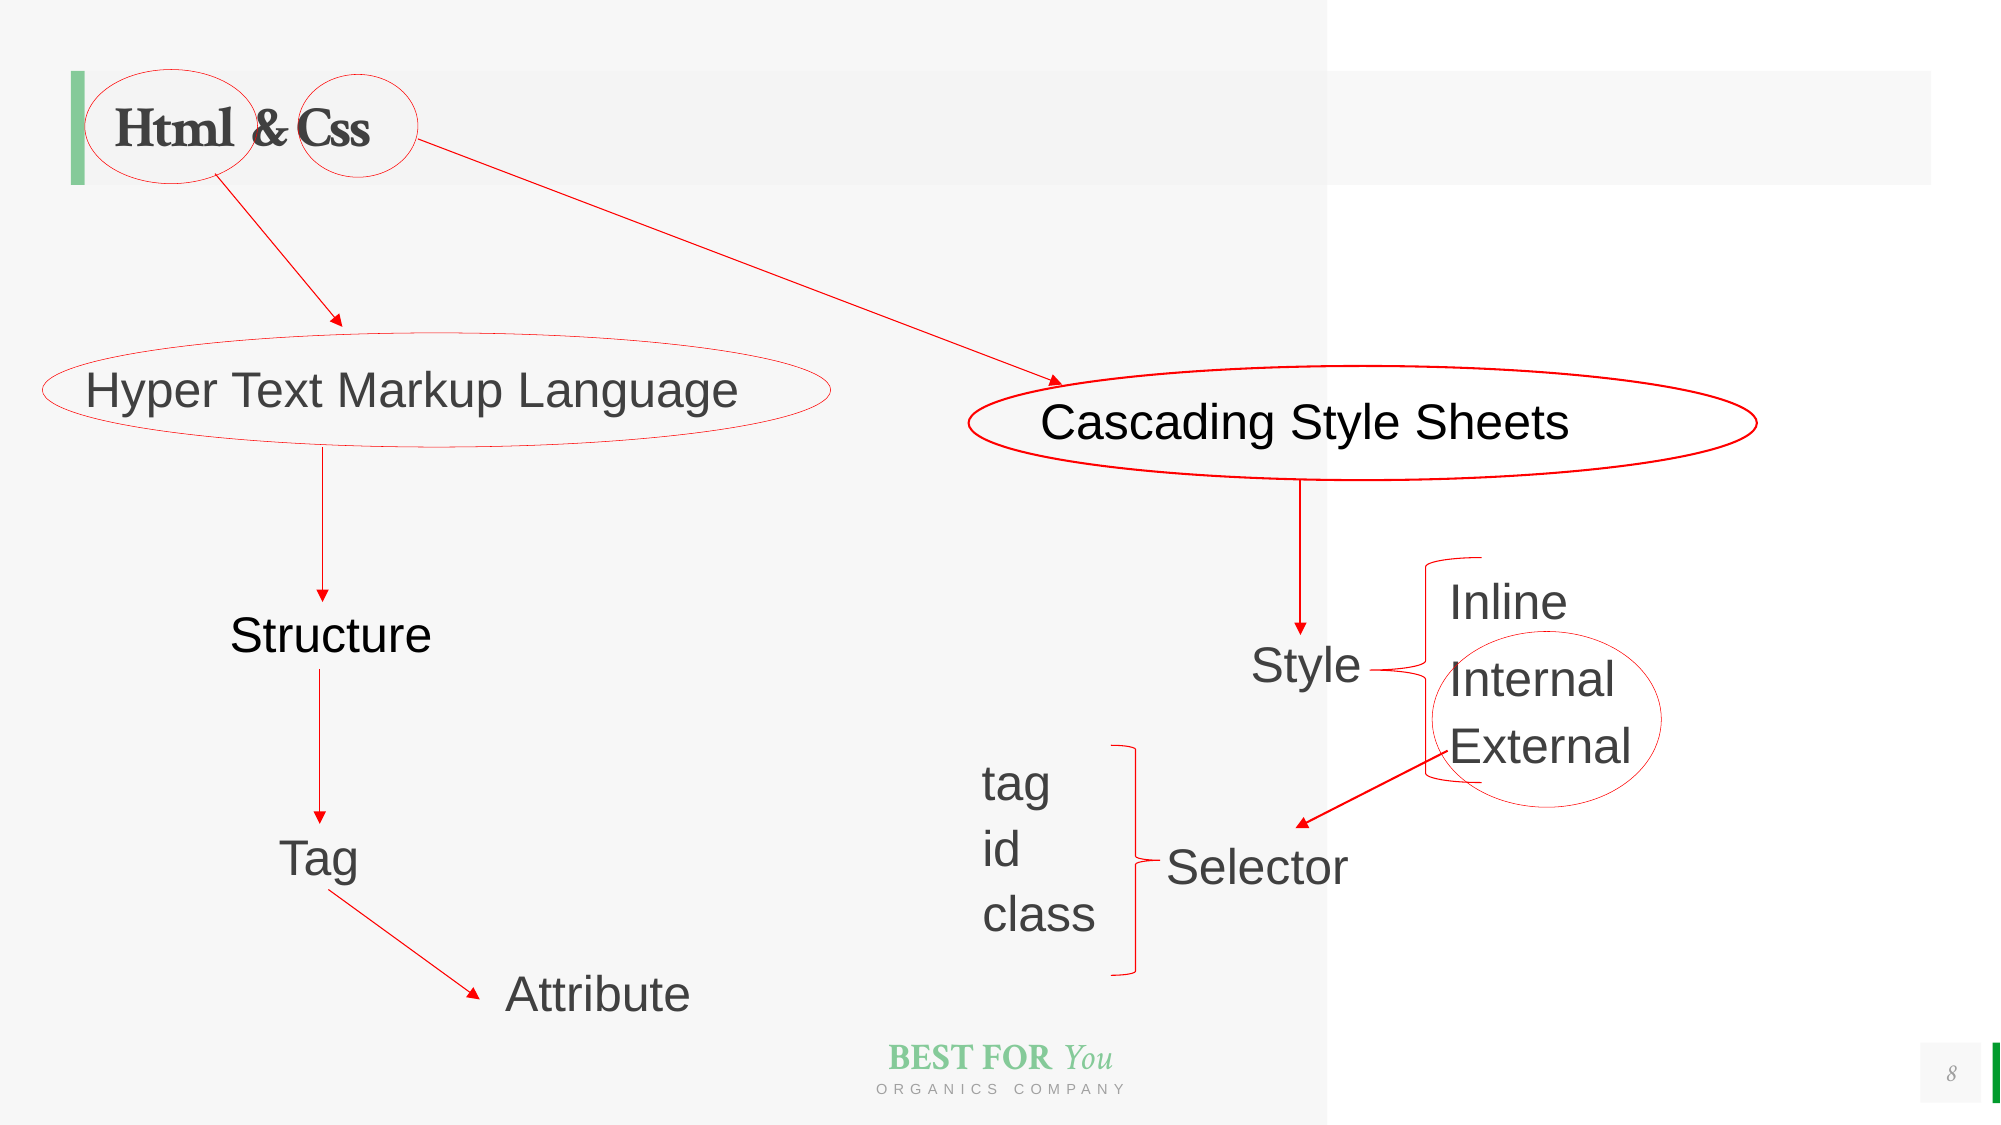

# Html  & Css

Hyper Text Markup Language

Cascading Style Sheets

Inline
Structure

Style
Internal
External

tag
id
Tag
Selector
class
Attribute
8